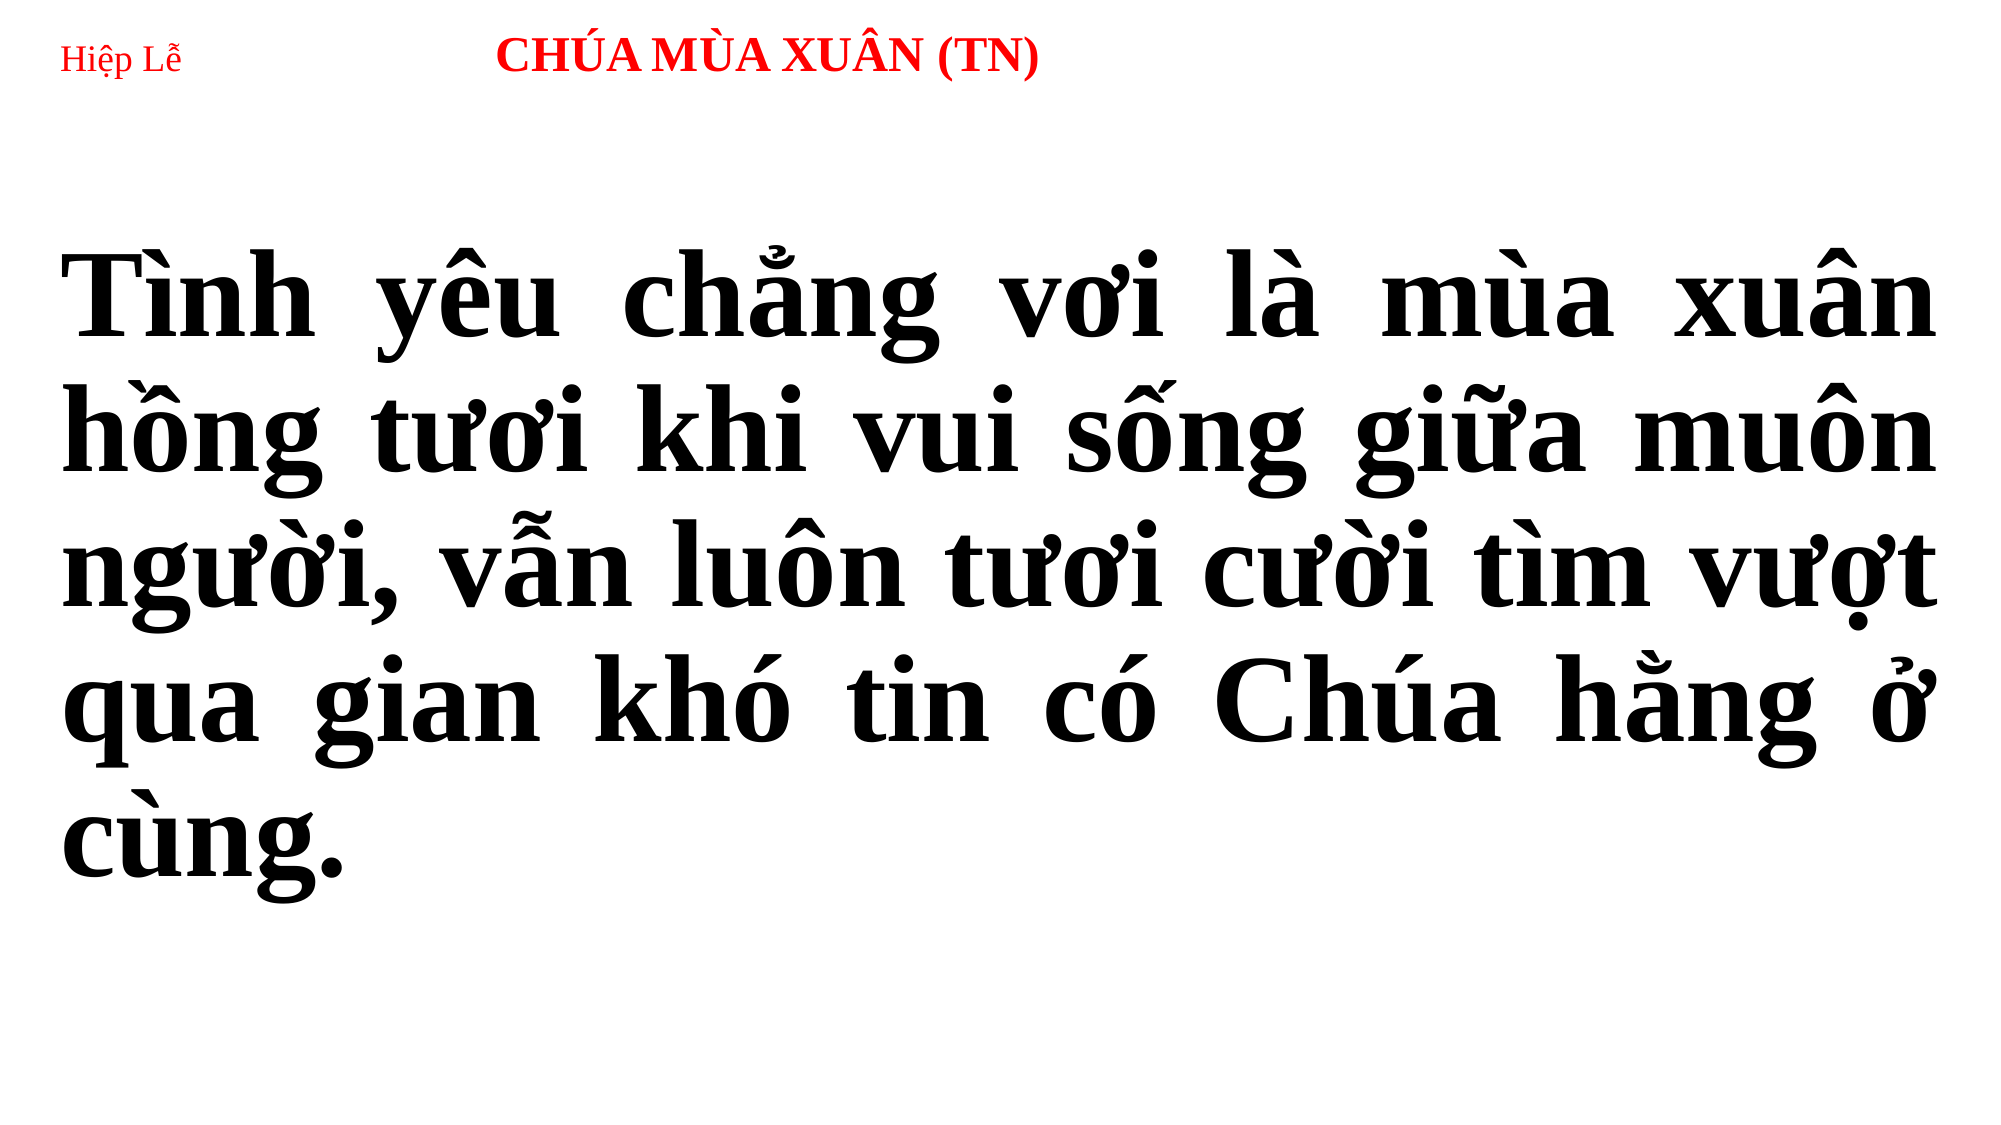

# Hiệp Lễ                                CHÚA MÙA XUÂN (TN)
Tình yêu chẳng vơi là mùa xuân hồng tươi khi vui sống giữa muôn người, vẫn luôn tươi cười tìm vượt qua gian khó tin có Chúa hằng ở cùng.